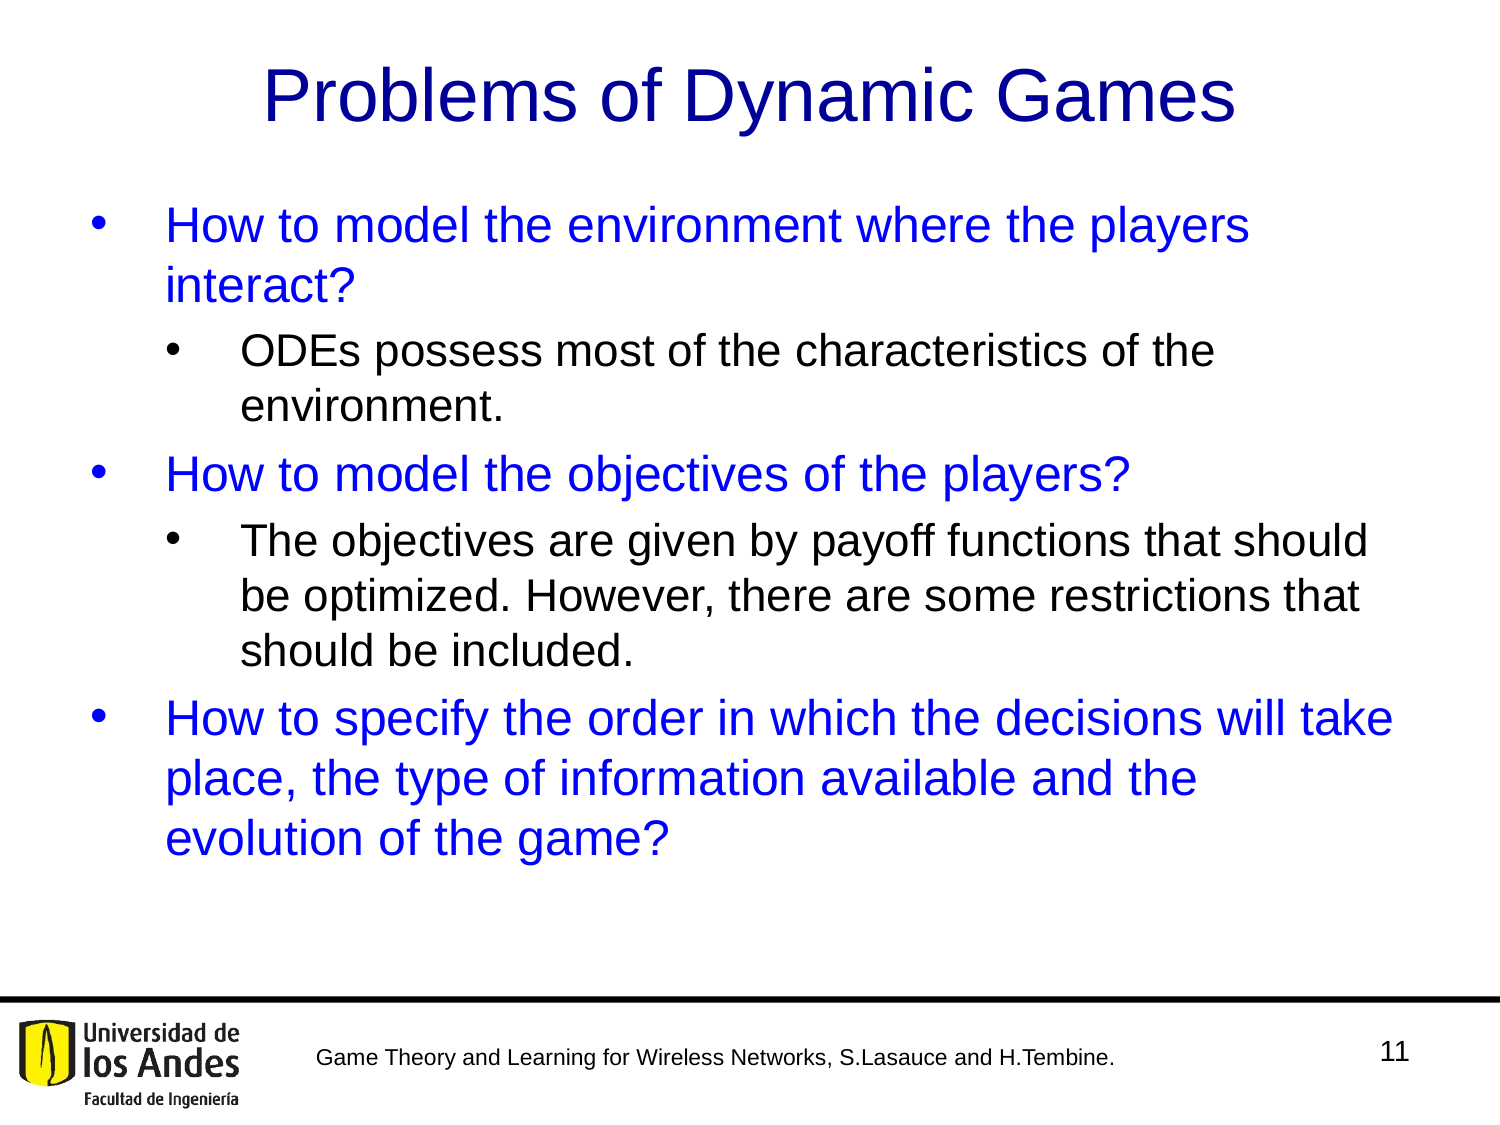

# Problems of Dynamic Games
How to model the environment where the players interact?
ODEs possess most of the characteristics of the environment.
How to model the objectives of the players?
The objectives are given by payoff functions that should be optimized. However, there are some restrictions that should be included.
How to specify the order in which the decisions will take place, the type of information available and the evolution of the game?
11
Game Theory and Learning for Wireless Networks, S.Lasauce and H.Tembine.